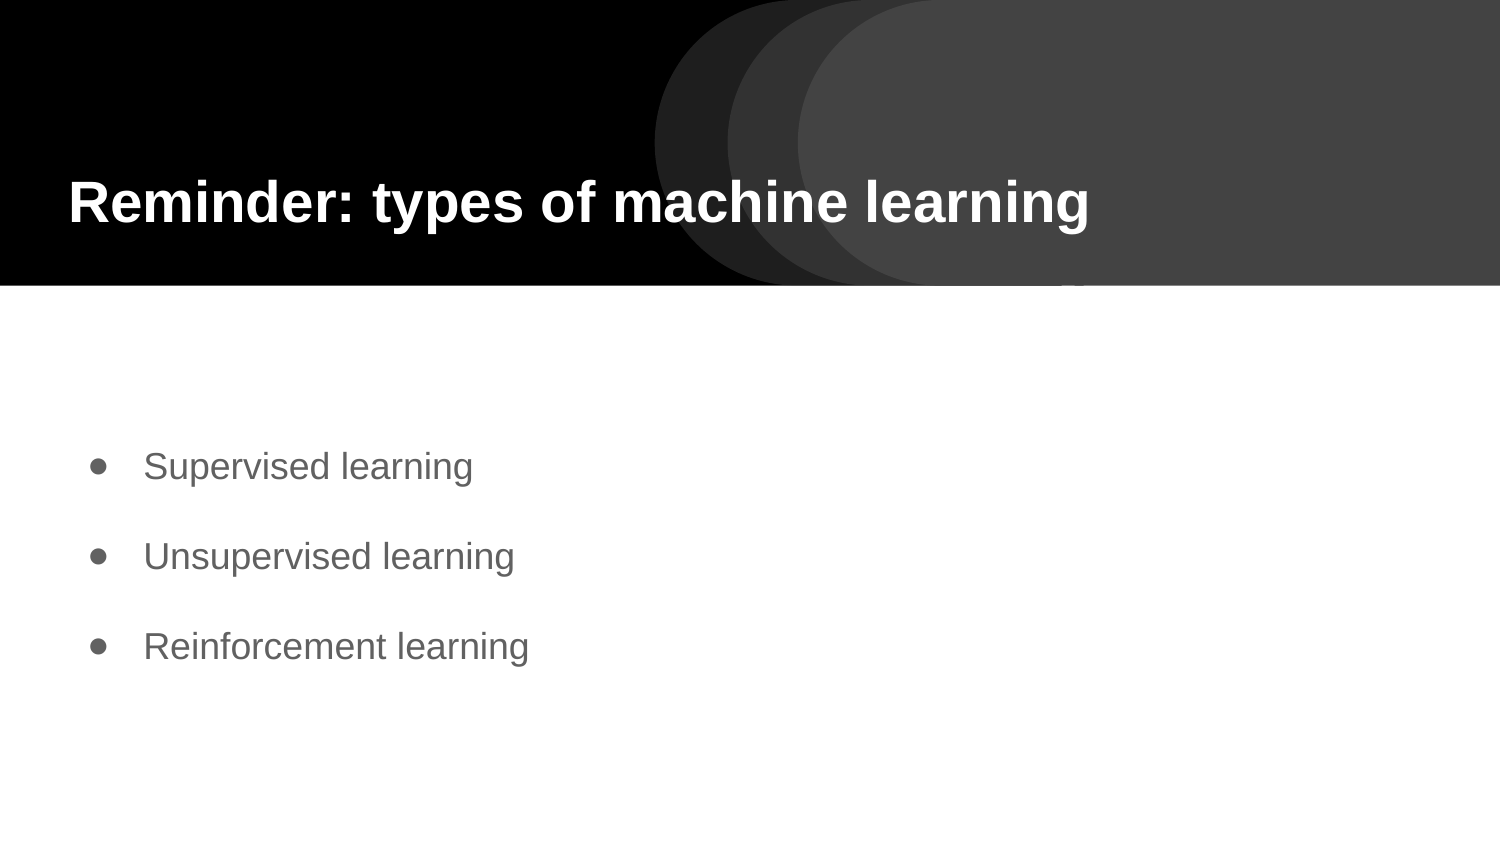

# Reminder: types of machine learning
Supervised learning
Unsupervised learning
Reinforcement learning